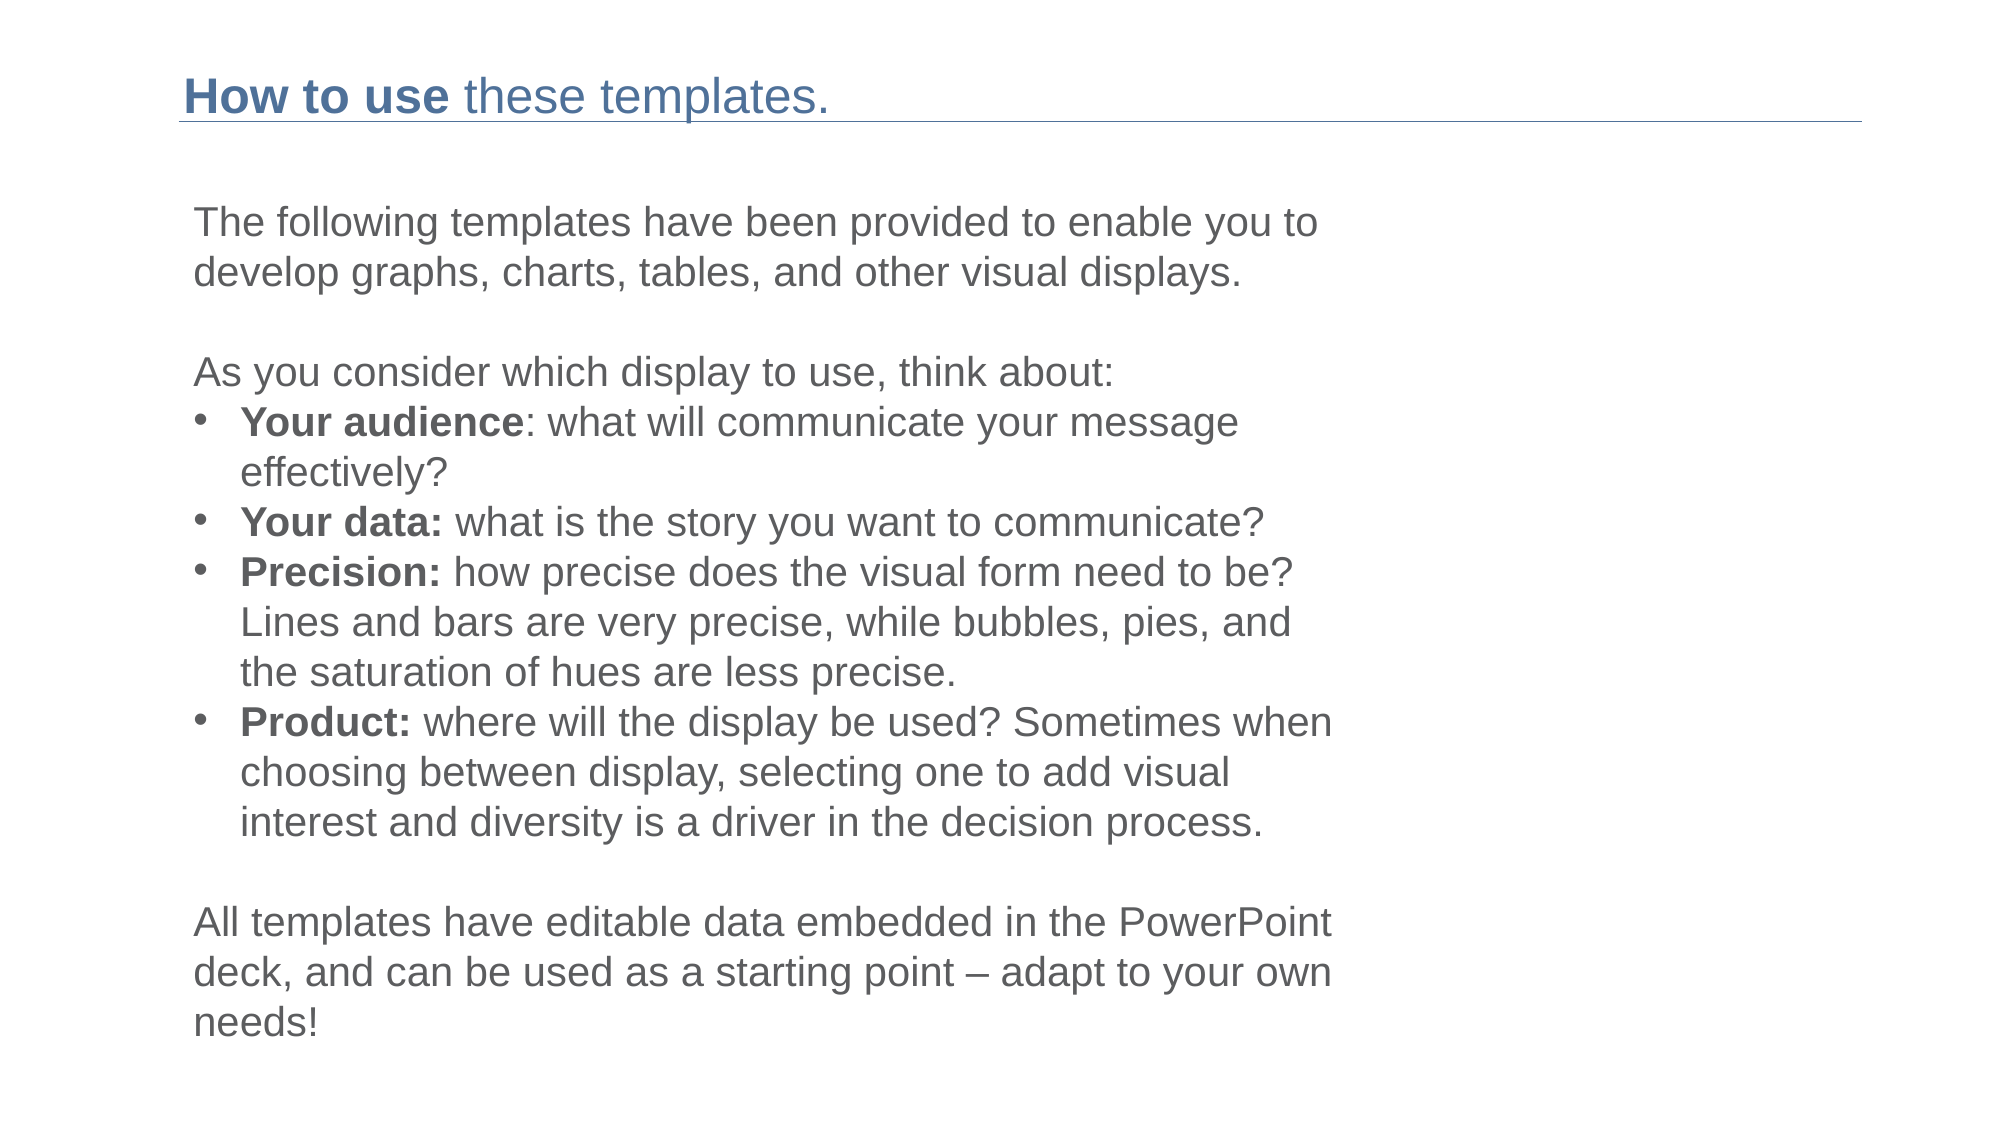

How to use these templates.
The following templates have been provided to enable you to develop graphs, charts, tables, and other visual displays.

As you consider which display to use, think about:
Your audience: what will communicate your message effectively?
Your data: what is the story you want to communicate?
Precision: how precise does the visual form need to be? Lines and bars are very precise, while bubbles, pies, and the saturation of hues are less precise.
Product: where will the display be used? Sometimes when choosing between display, selecting one to add visual interest and diversity is a driver in the decision process.

All templates have editable data embedded in the PowerPoint deck, and can be used as a starting point – adapt to your own needs!